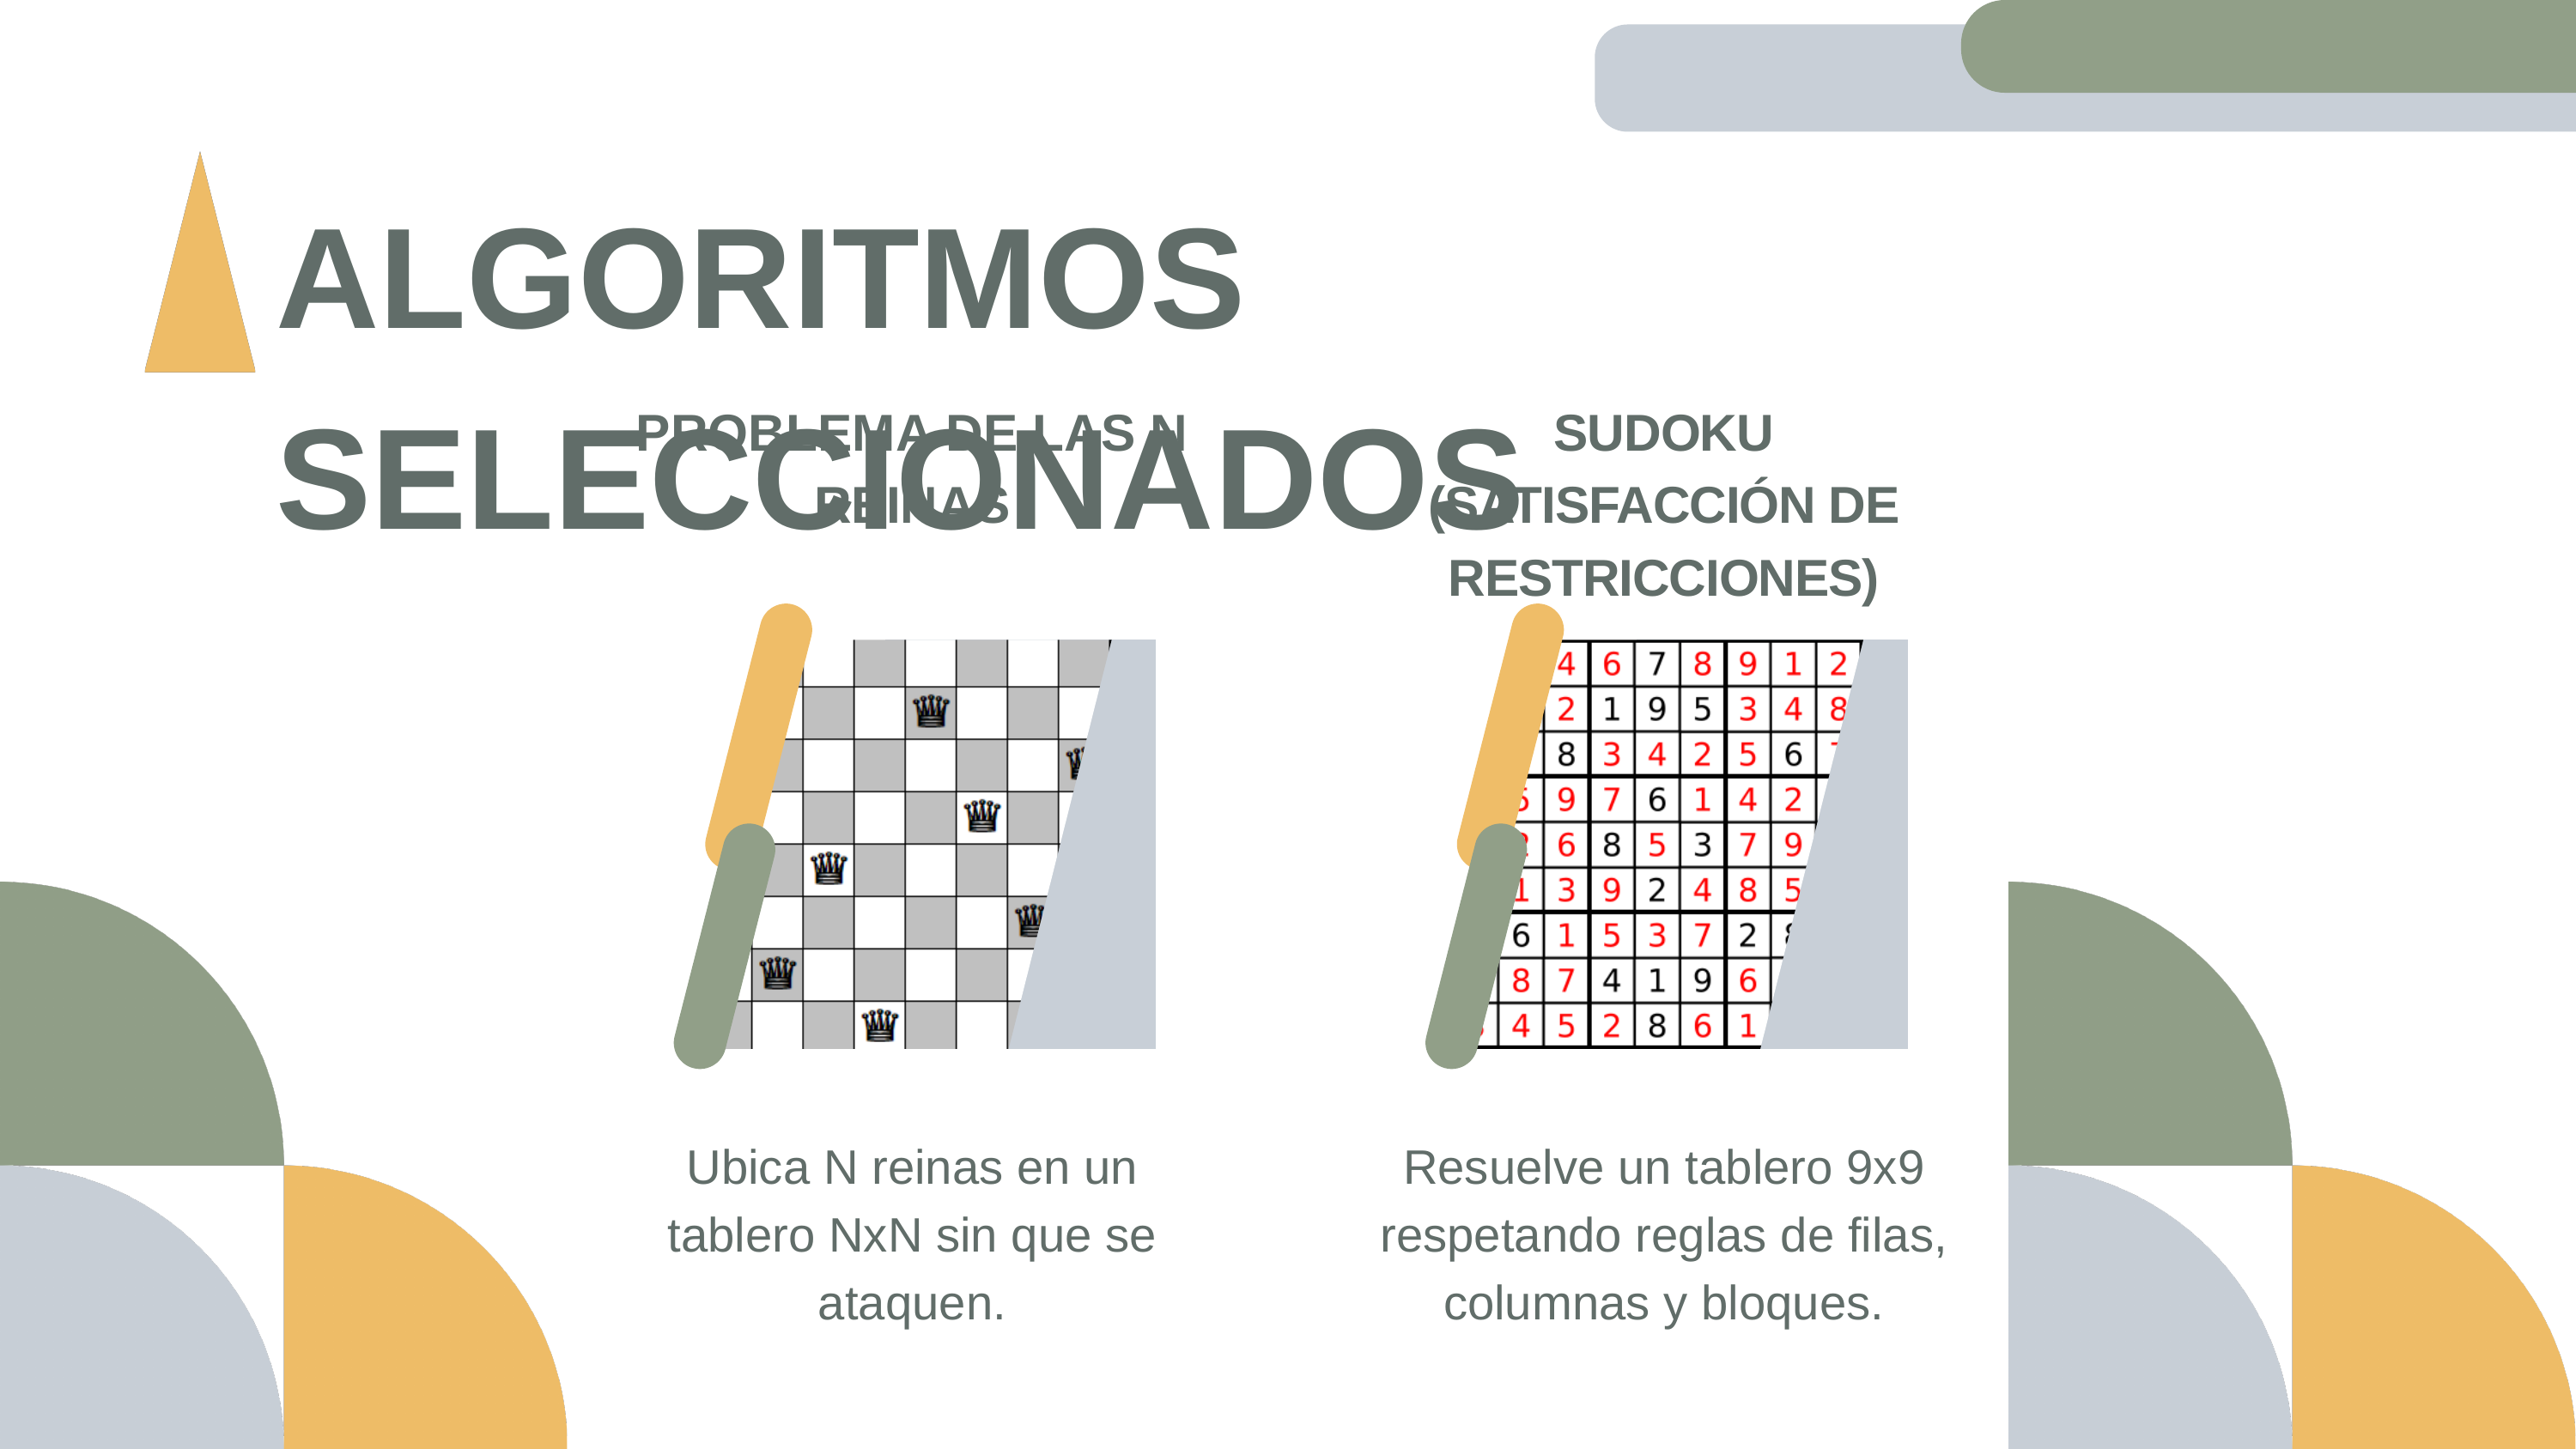

ALGORITMOS SELECCIONADOS

PROBLEMA DE LAS N REINAS
SUDOKU (SATISFACCIÓN DE RESTRICCIONES)

Ubica N reinas en un tablero NxN sin que se ataquen.
Resuelve un tablero 9x9 respetando reglas de filas, columnas y bloques.